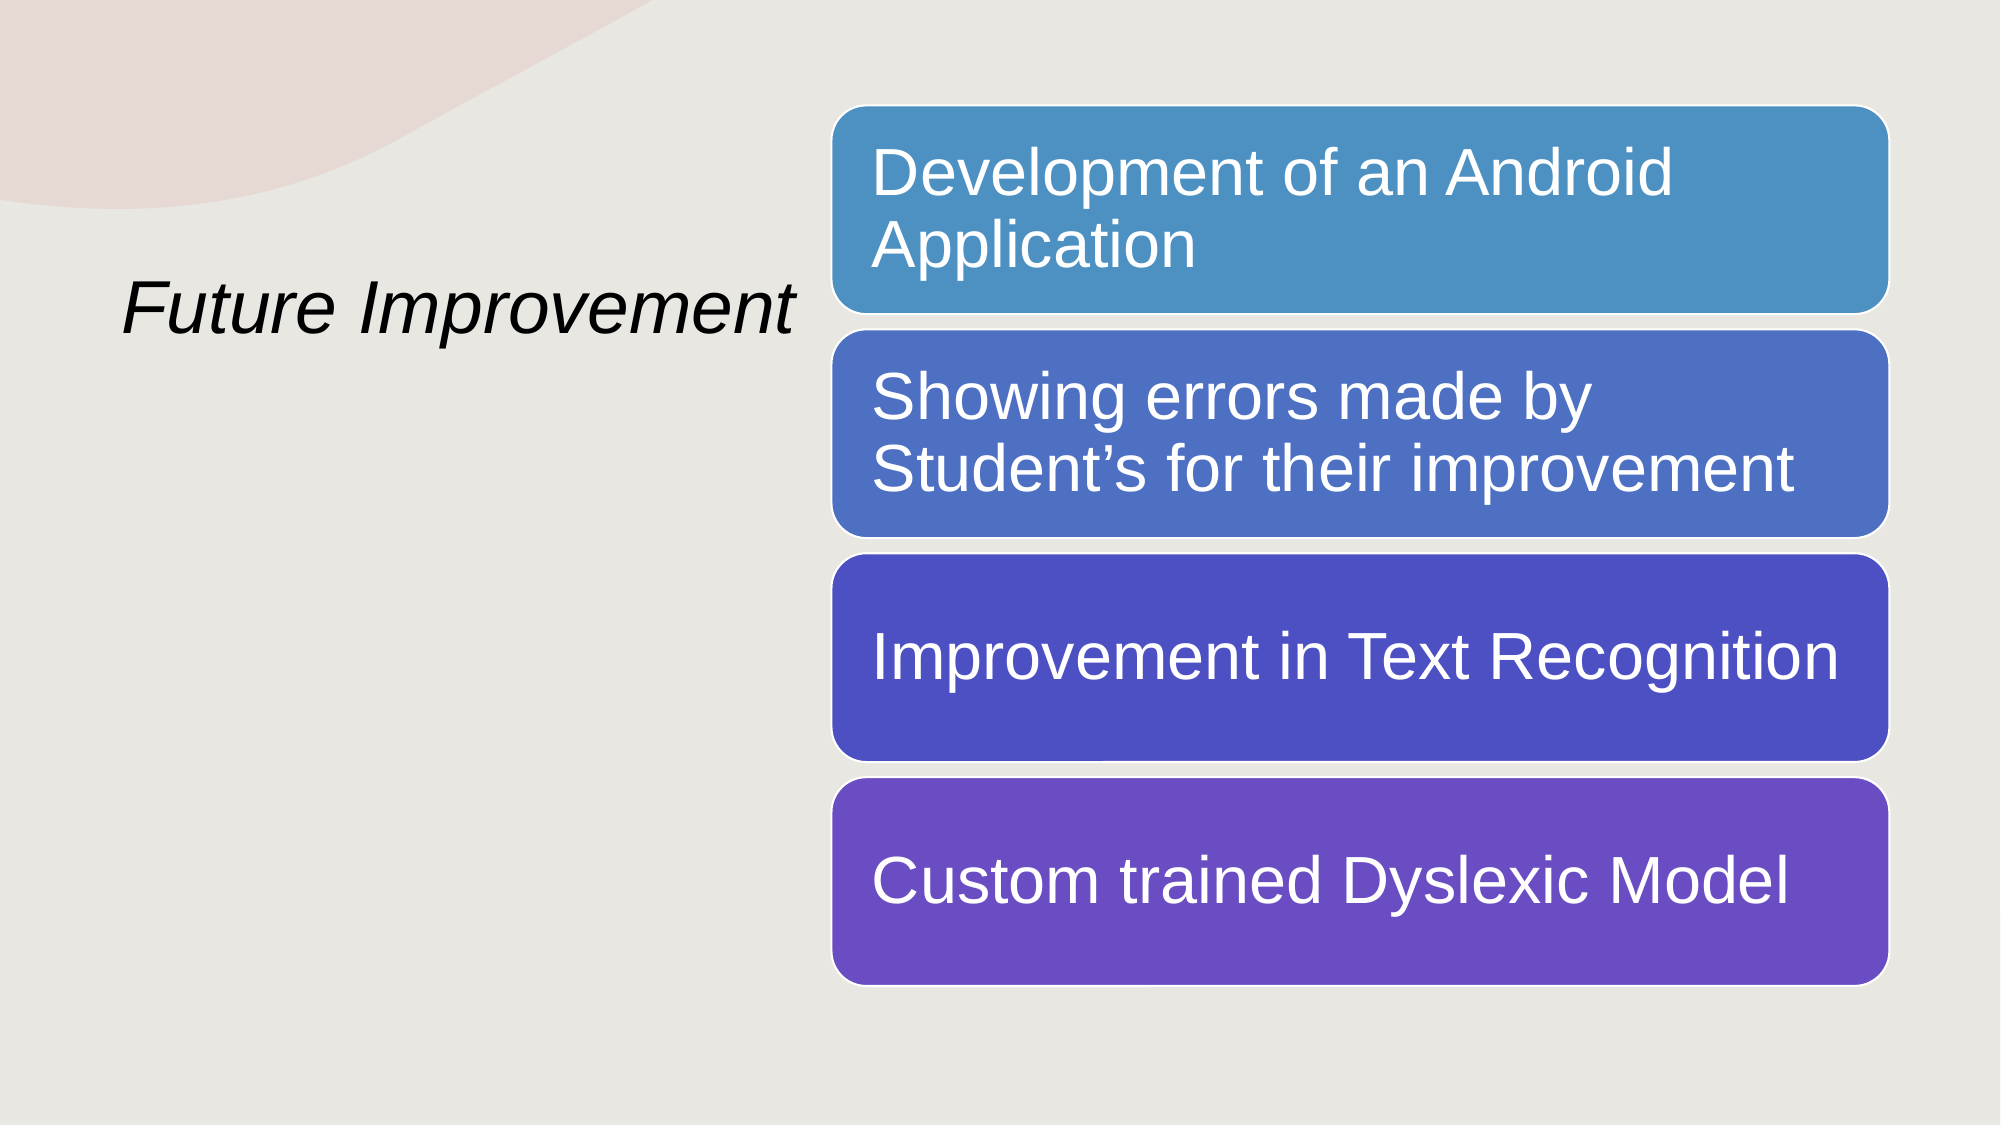

Development of an Android Application
Showing errors made by Student’s for their improvement
Improvement in Text Recognition
Custom trained Dyslexic Model
# Future Improvement